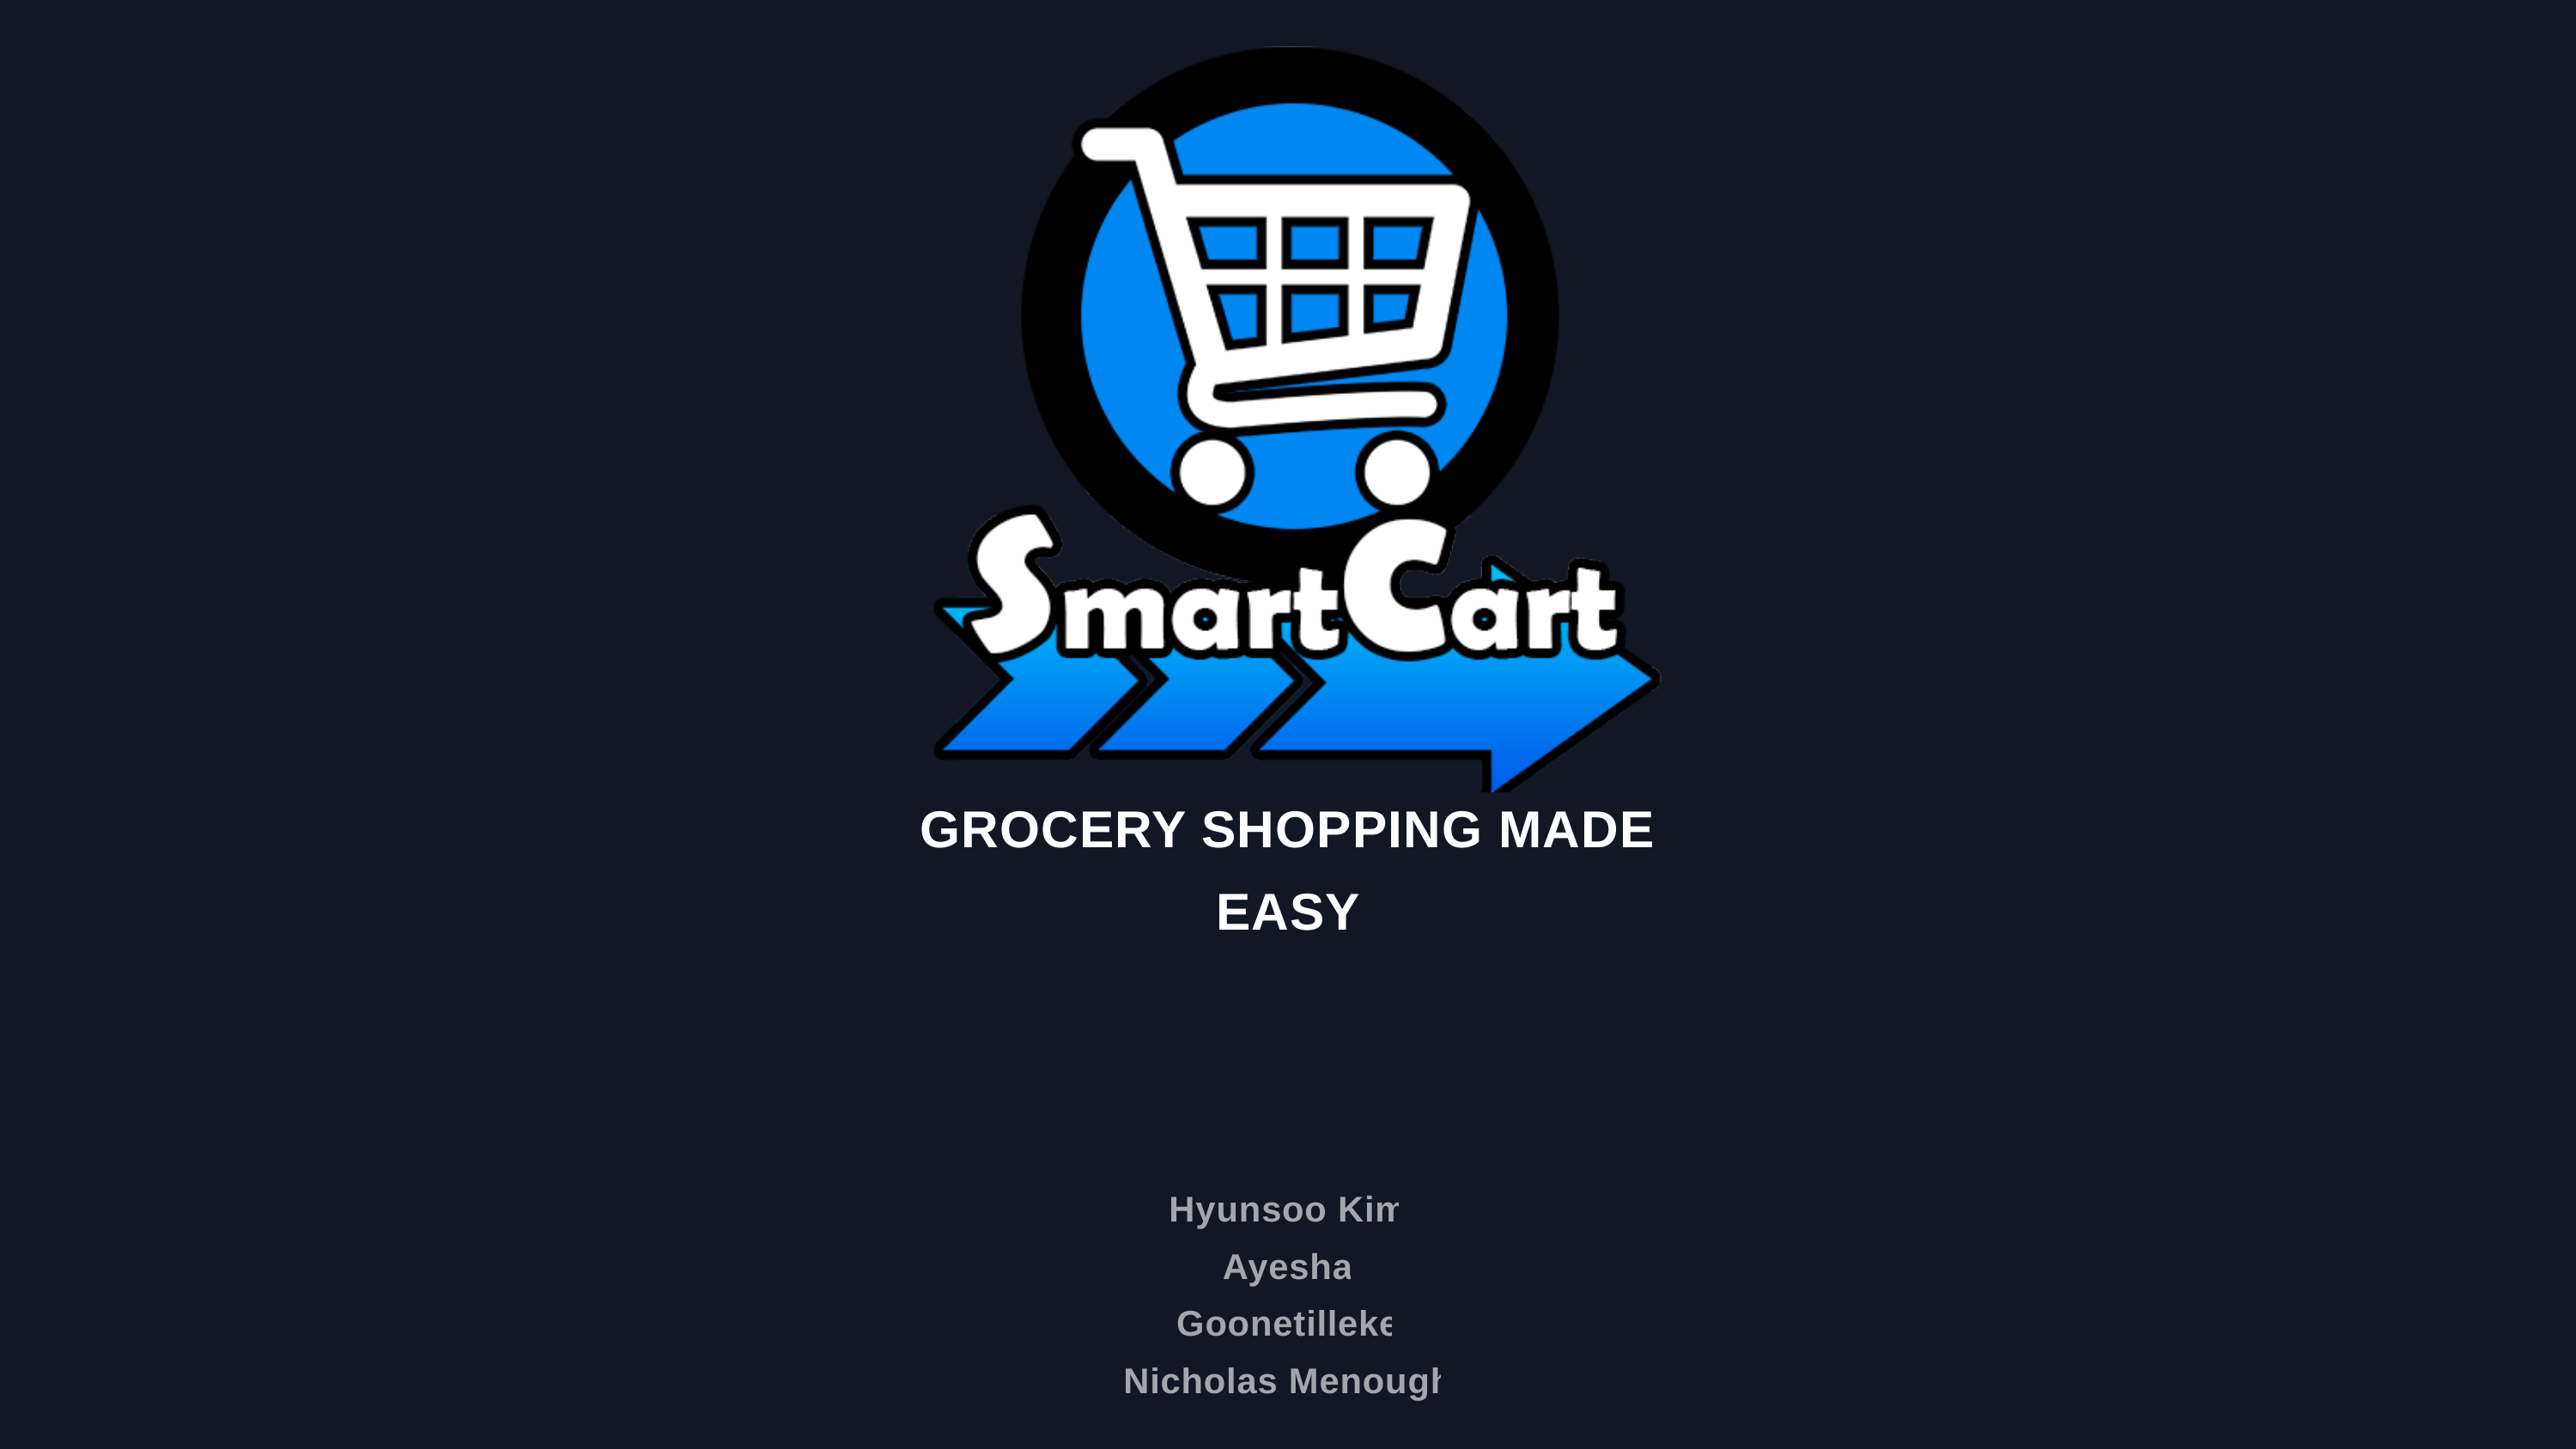

GROCERY SHOPPING MADE EASY
Hyunsoo Kim
Ayesha Goonetilleke
Nicholas Menough